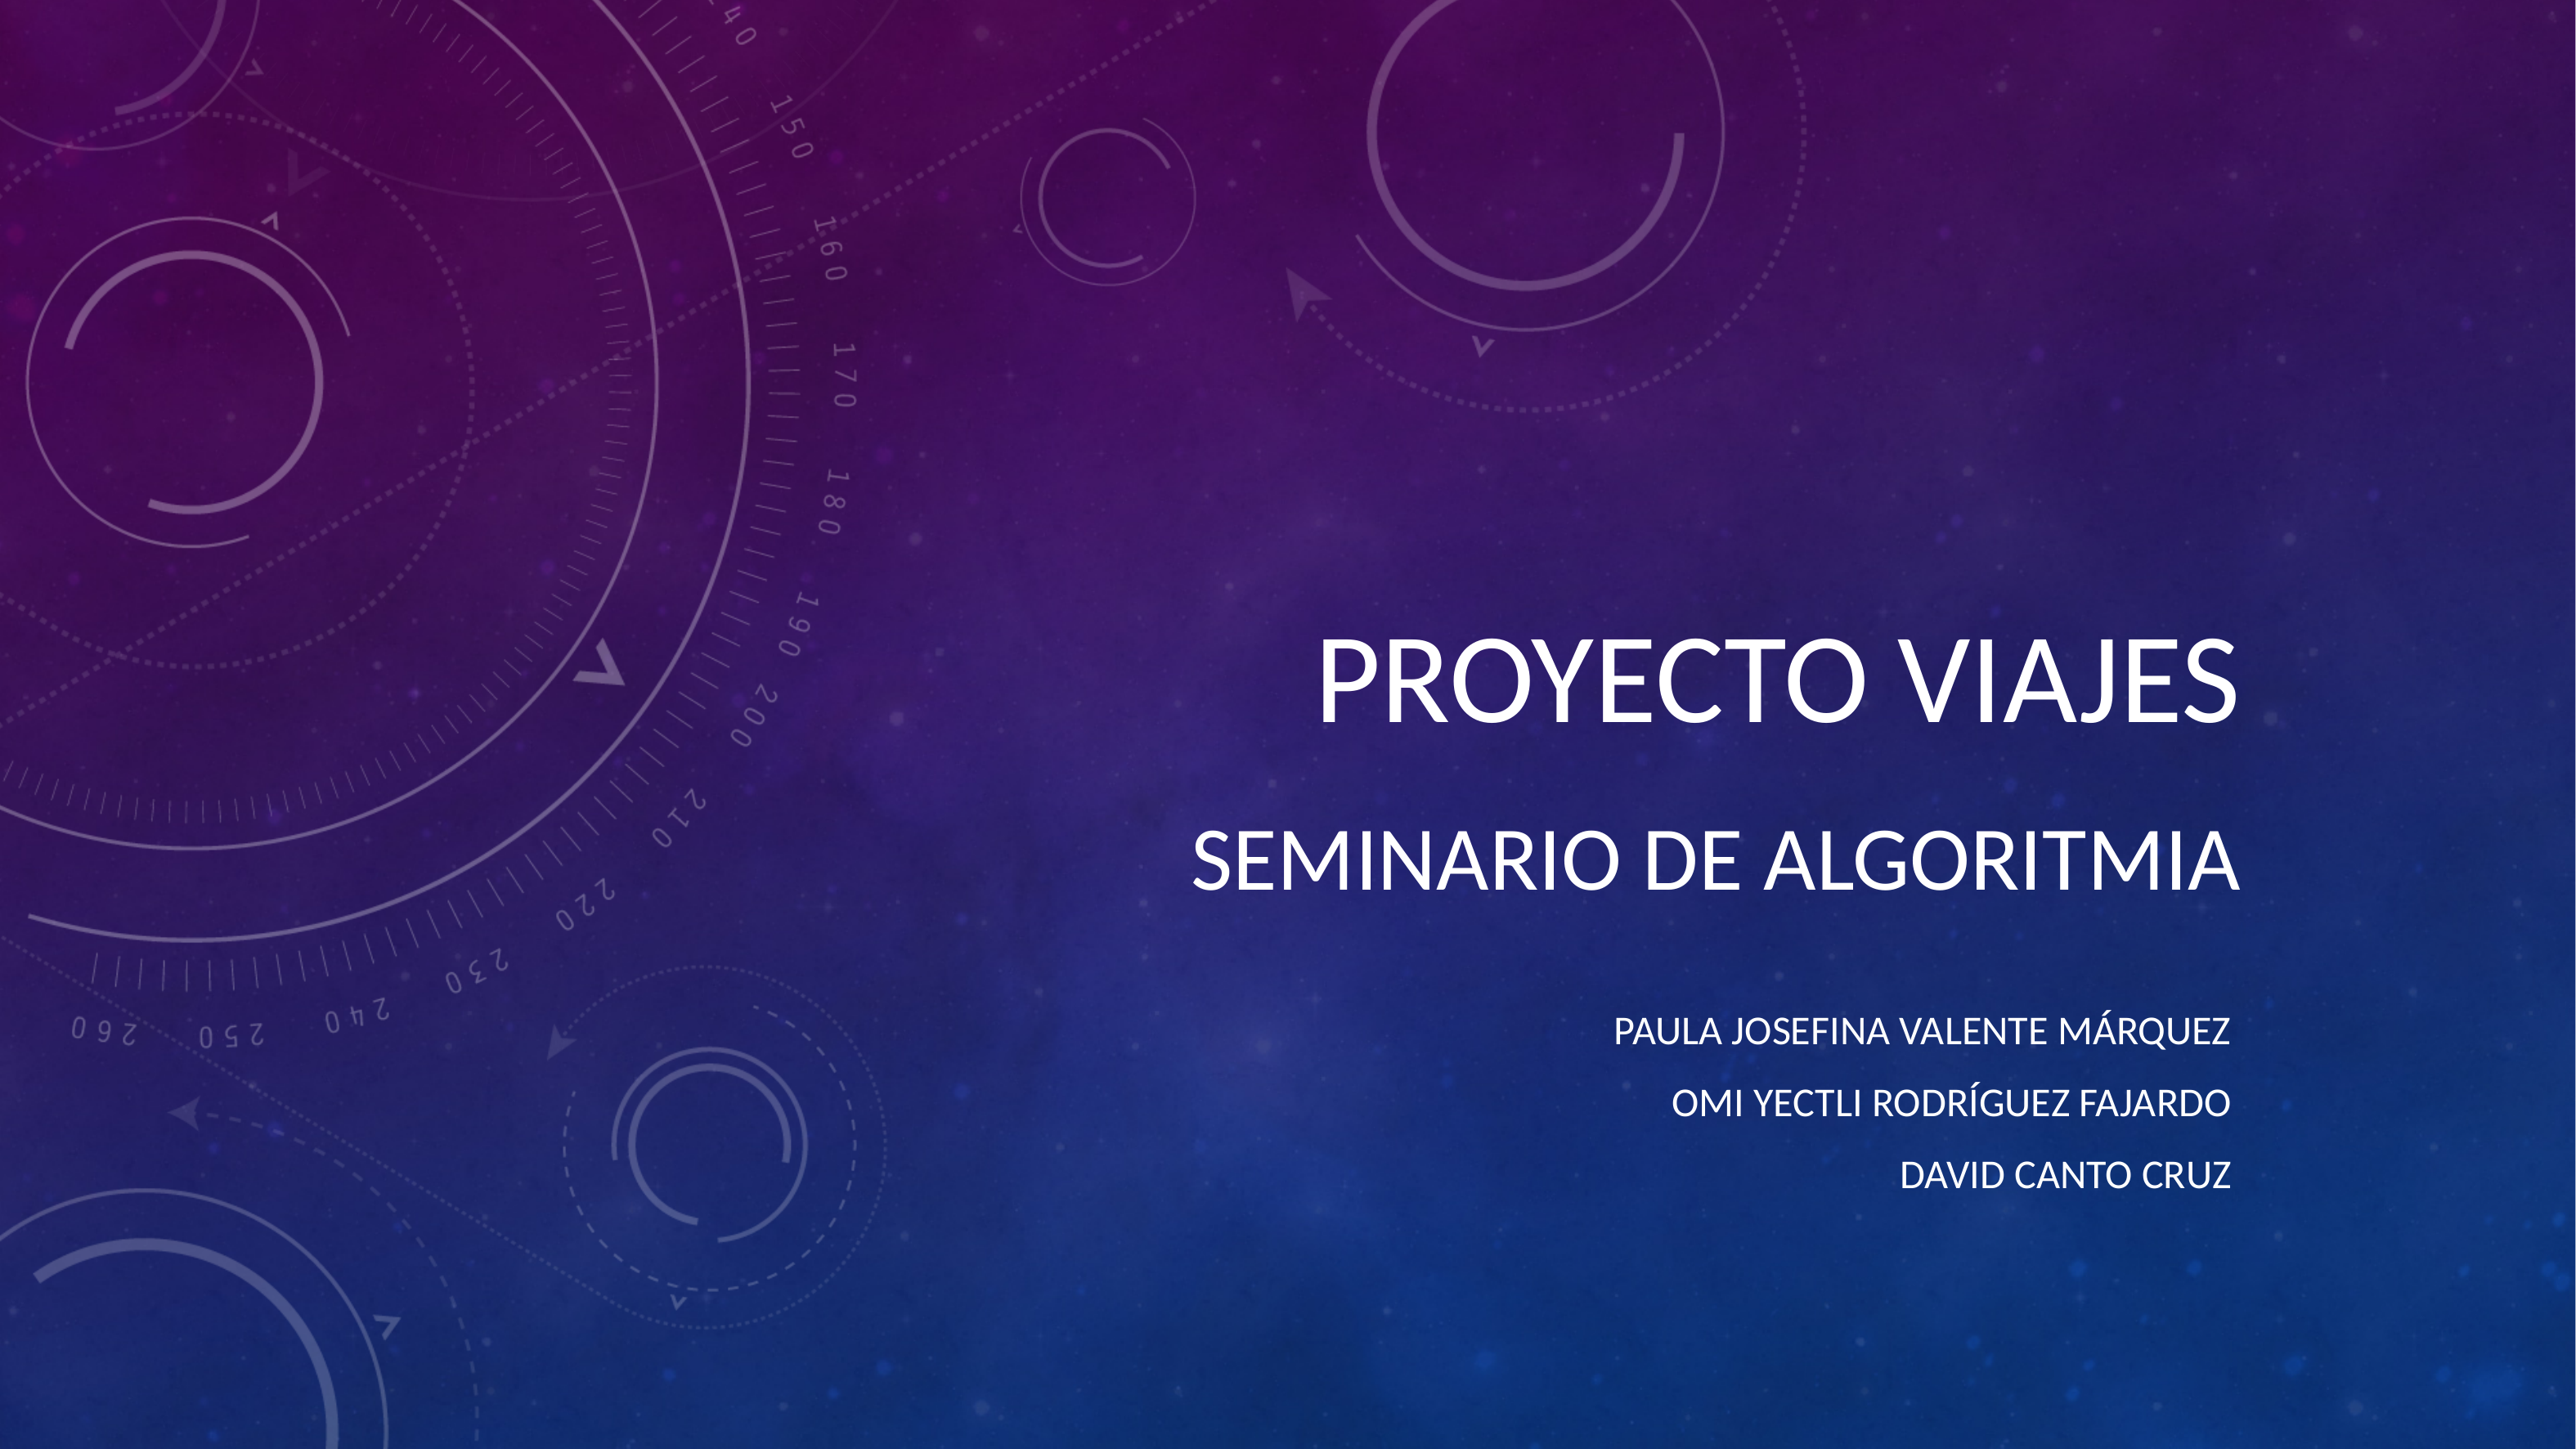

# Proyecto Viajes
Seminario de Algoritmia

Paula Josefina Valente Márquez
 Omi Yectli Rodríguez Fajardo
David Canto Cruz